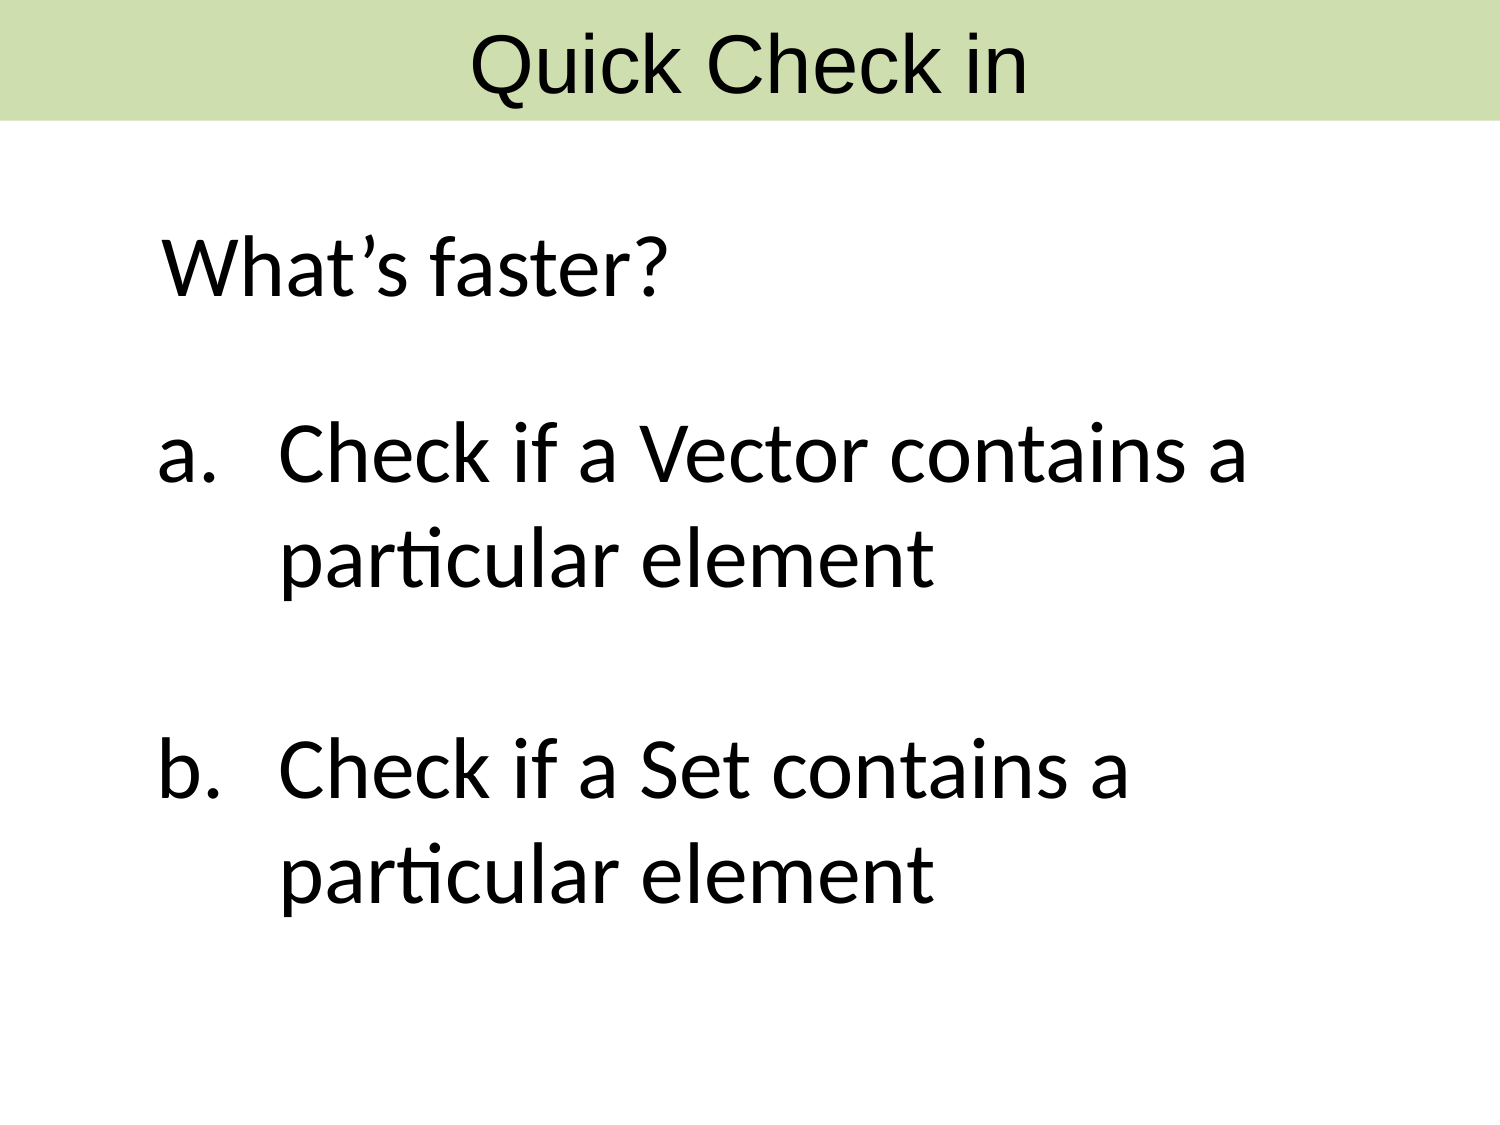

Quick Check in
What’s faster?
Check if a Vector contains a particular element
Check if a Set contains a particular element